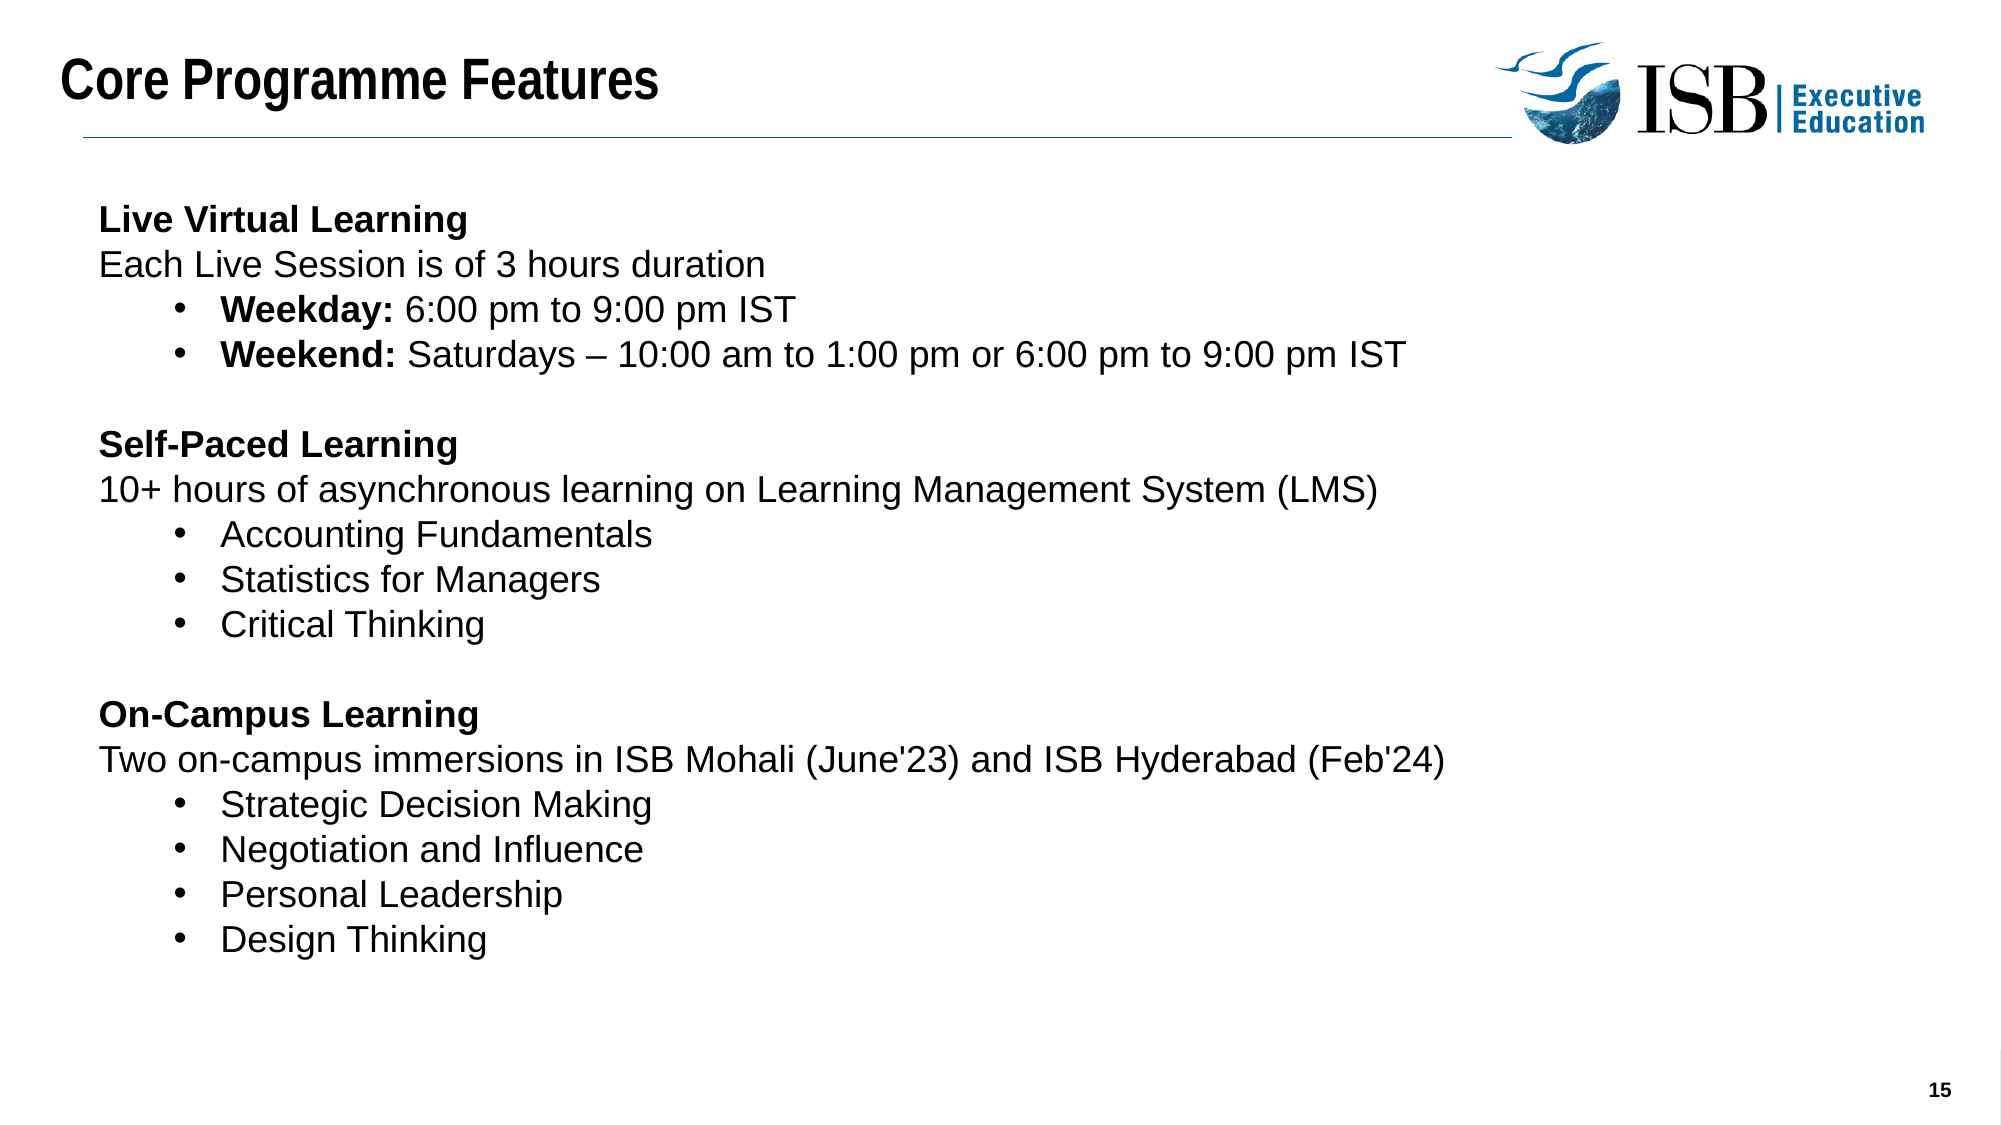

Core Programme Features
Live Virtual Learning
Each Live Session is of 3 hours duration
Weekday: 6:00 pm to 9:00 pm​ IST
Weekend: Saturdays – 10:00 am to 1:00 pm or 6:00 pm to 9:00 pm​ IST
​
Self-Paced Learning​
10+ hours of asynchronous learning on Learning Management System (LMS)
Accounting Fundamentals  ​
Statistics for Managers ​
Critical Thinking ​
​
On-Campus Learning
Two on-campus immersions in ISB Mohali (June'23) and ISB Hyderabad (Feb'24)
Strategic Decision Making
Negotiation and Influence
Personal Leadership
Design Thinking

15